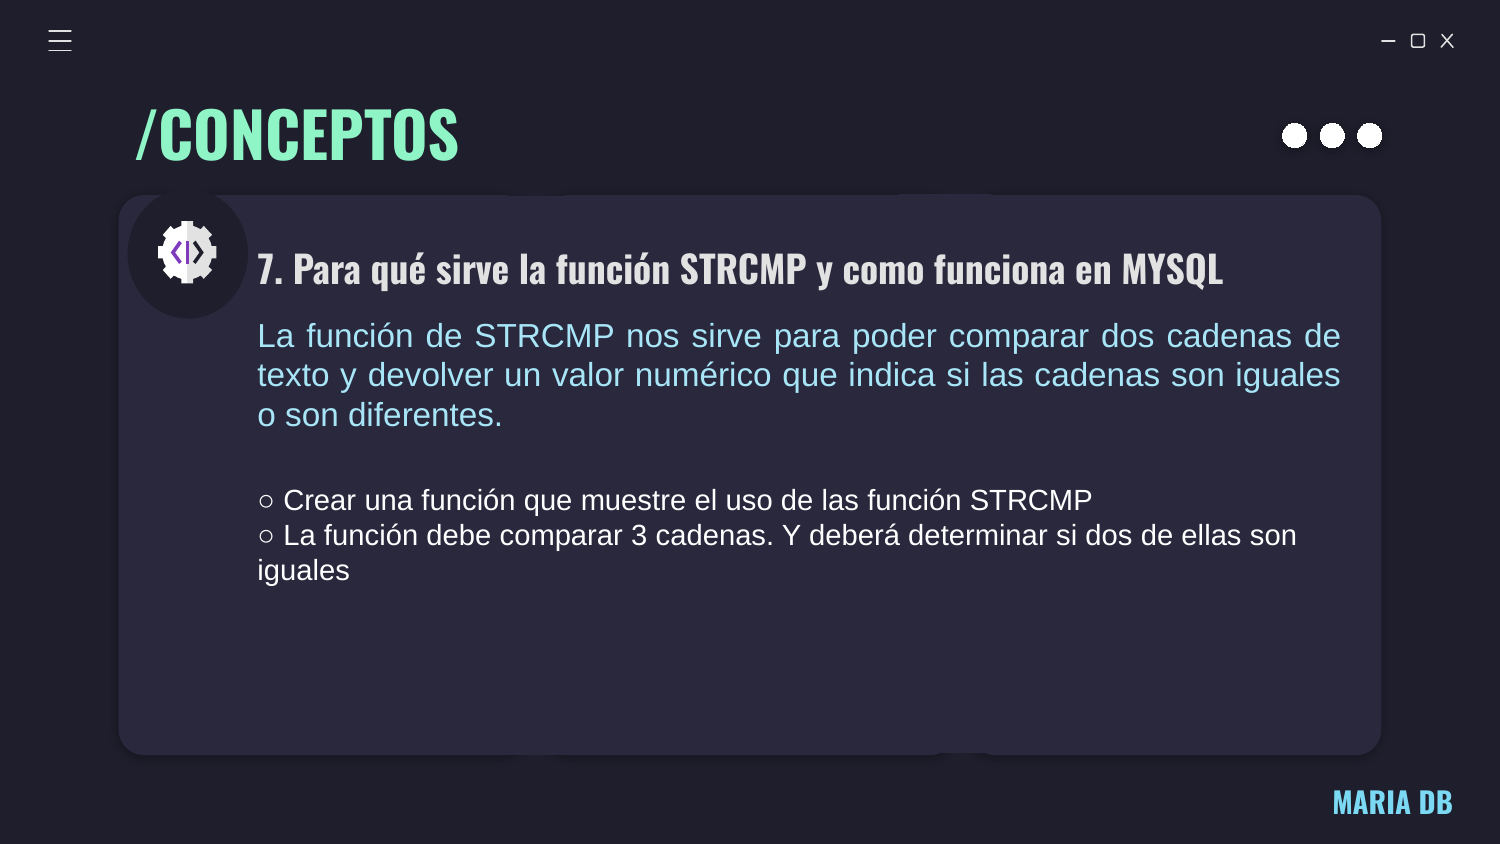

/CONCEPTOS

# 7. Para qué sirve la función STRCMP y como funciona en MYSQL
La función de STRCMP nos sirve para poder comparar dos cadenas de texto y devolver un valor numérico que indica si las cadenas son iguales o son diferentes.
○ Crear una función que muestre el uso de las función STRCMP
○ La función debe comparar 3 cadenas. Y deberá determinar si dos de ellas son
iguales
MARIA DB